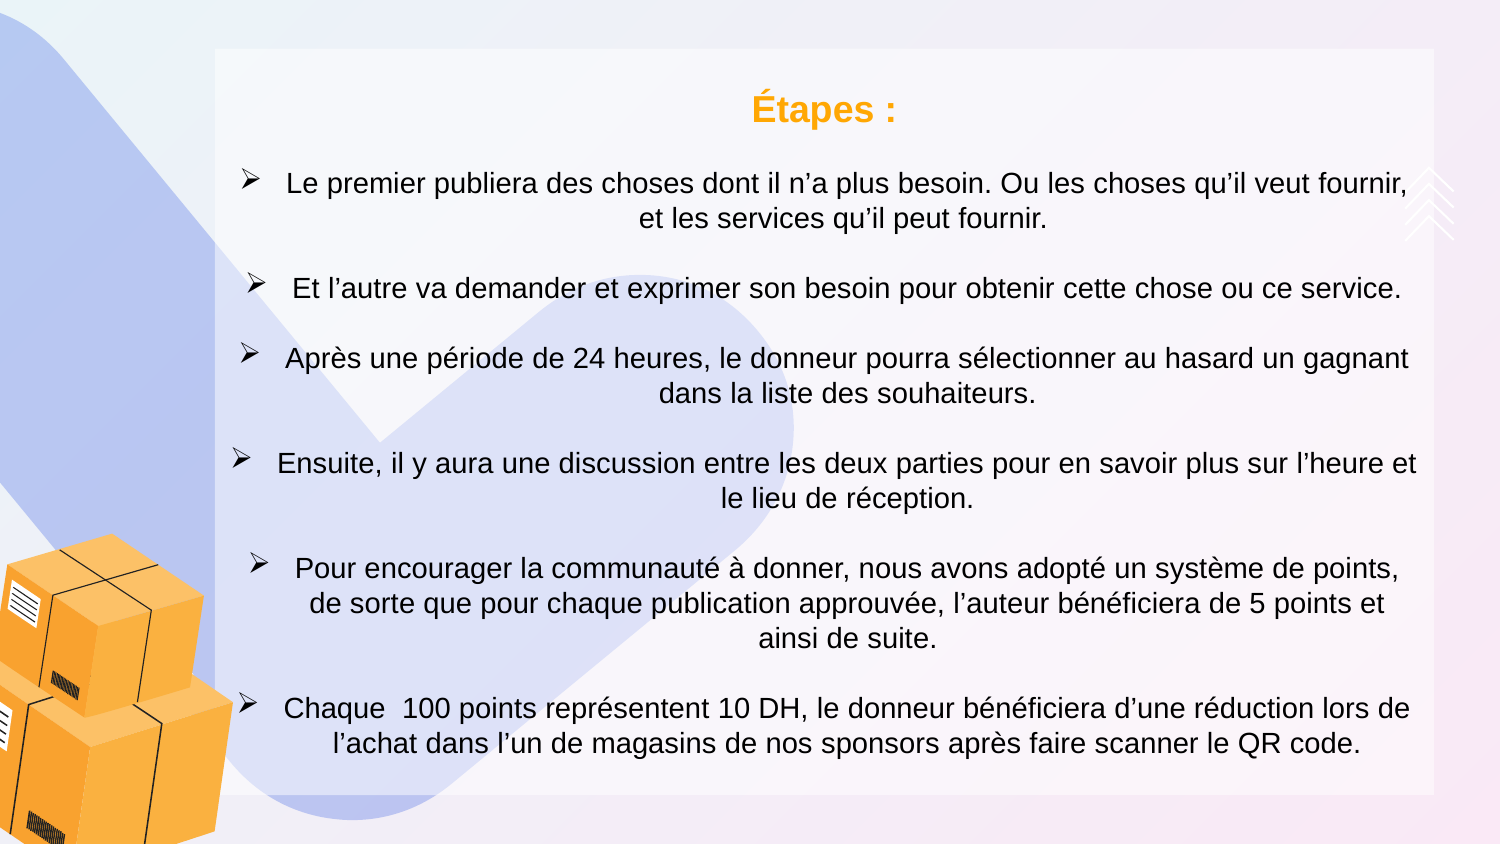

Étapes :

Le premier publiera des choses dont il n’a plus besoin. Ou les choses qu’il veut fournir, et les services qu’il peut fournir.

Et l’autre va demander et exprimer son besoin pour obtenir cette chose ou ce service.

Après une période de 24 heures, le donneur pourra sélectionner au hasard un gagnant dans la liste des souhaiteurs.

Ensuite, il y aura une discussion entre les deux parties pour en savoir plus sur l’heure et le lieu de réception.

Pour encourager la communauté à donner, nous avons adopté un système de points, de sorte que pour chaque publication approuvée, l’auteur bénéficiera de 5 points et ainsi de suite.
Chaque  100 points représentent 10 DH, le donneur bénéficiera d’une réduction lors de l’achat dans l’un de magasins de nos sponsors après faire scanner le QR code.